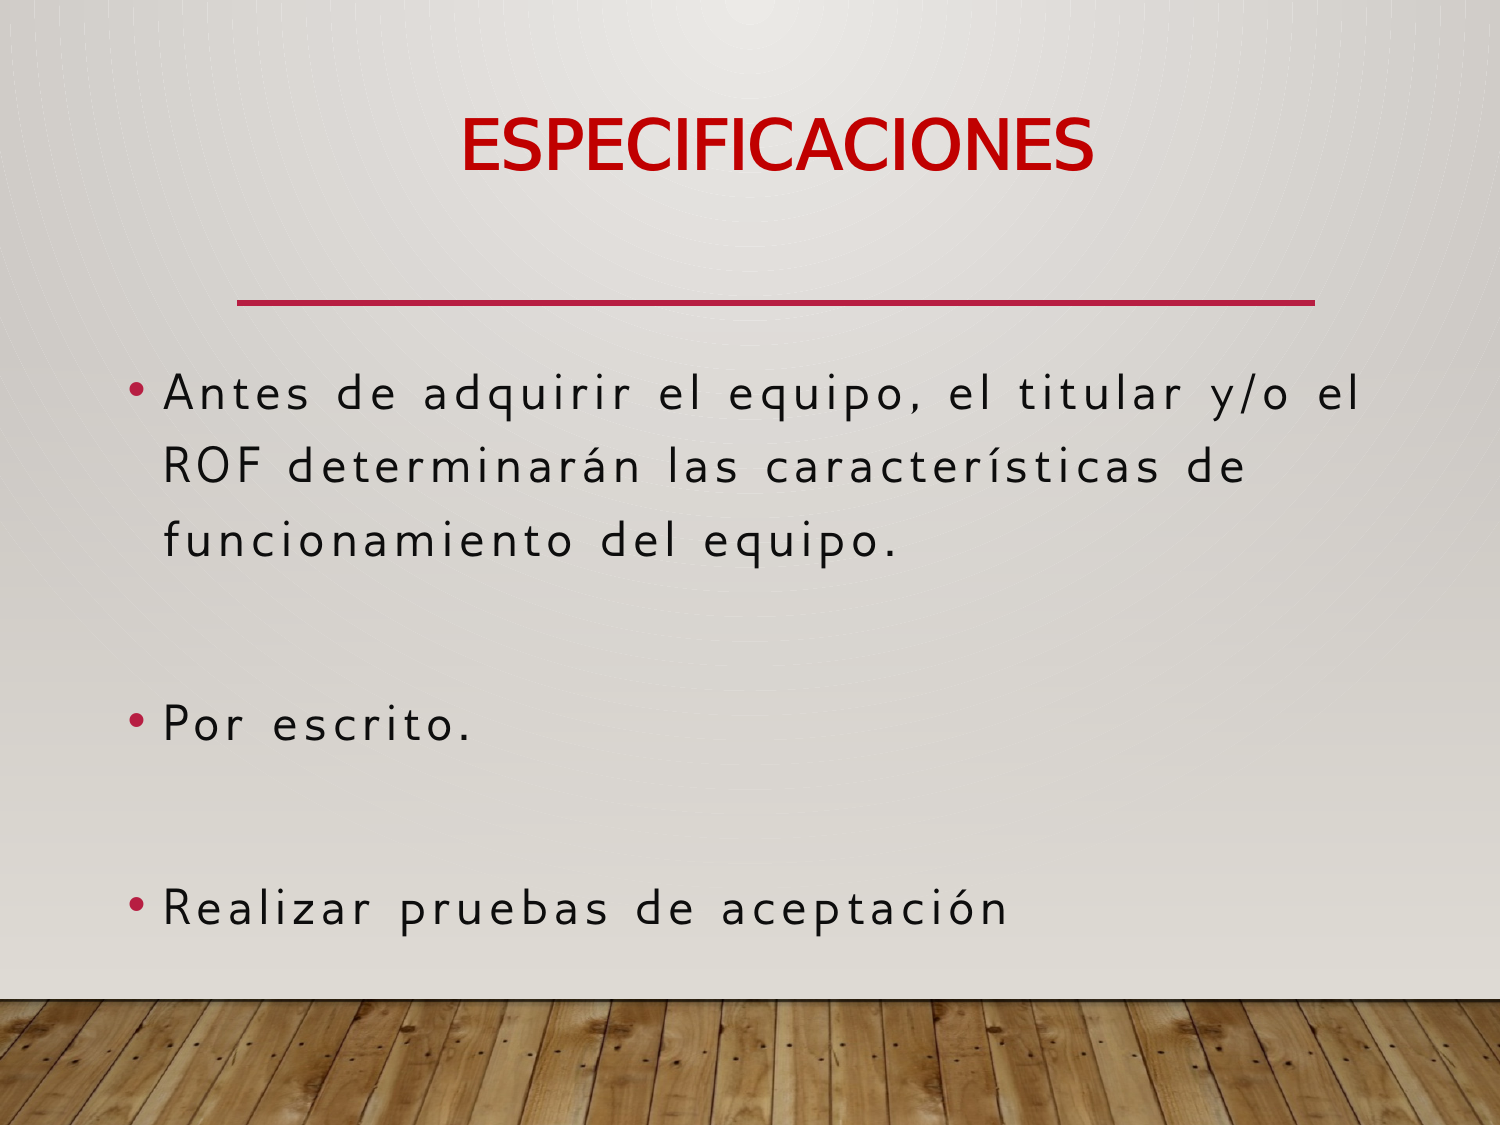

# ESPECIFICACIONES
Antes de adquirir el equipo, el titular y/o el ROF determinarán las características de funcionamiento del equipo.

Por escrito.

Realizar pruebas de aceptación